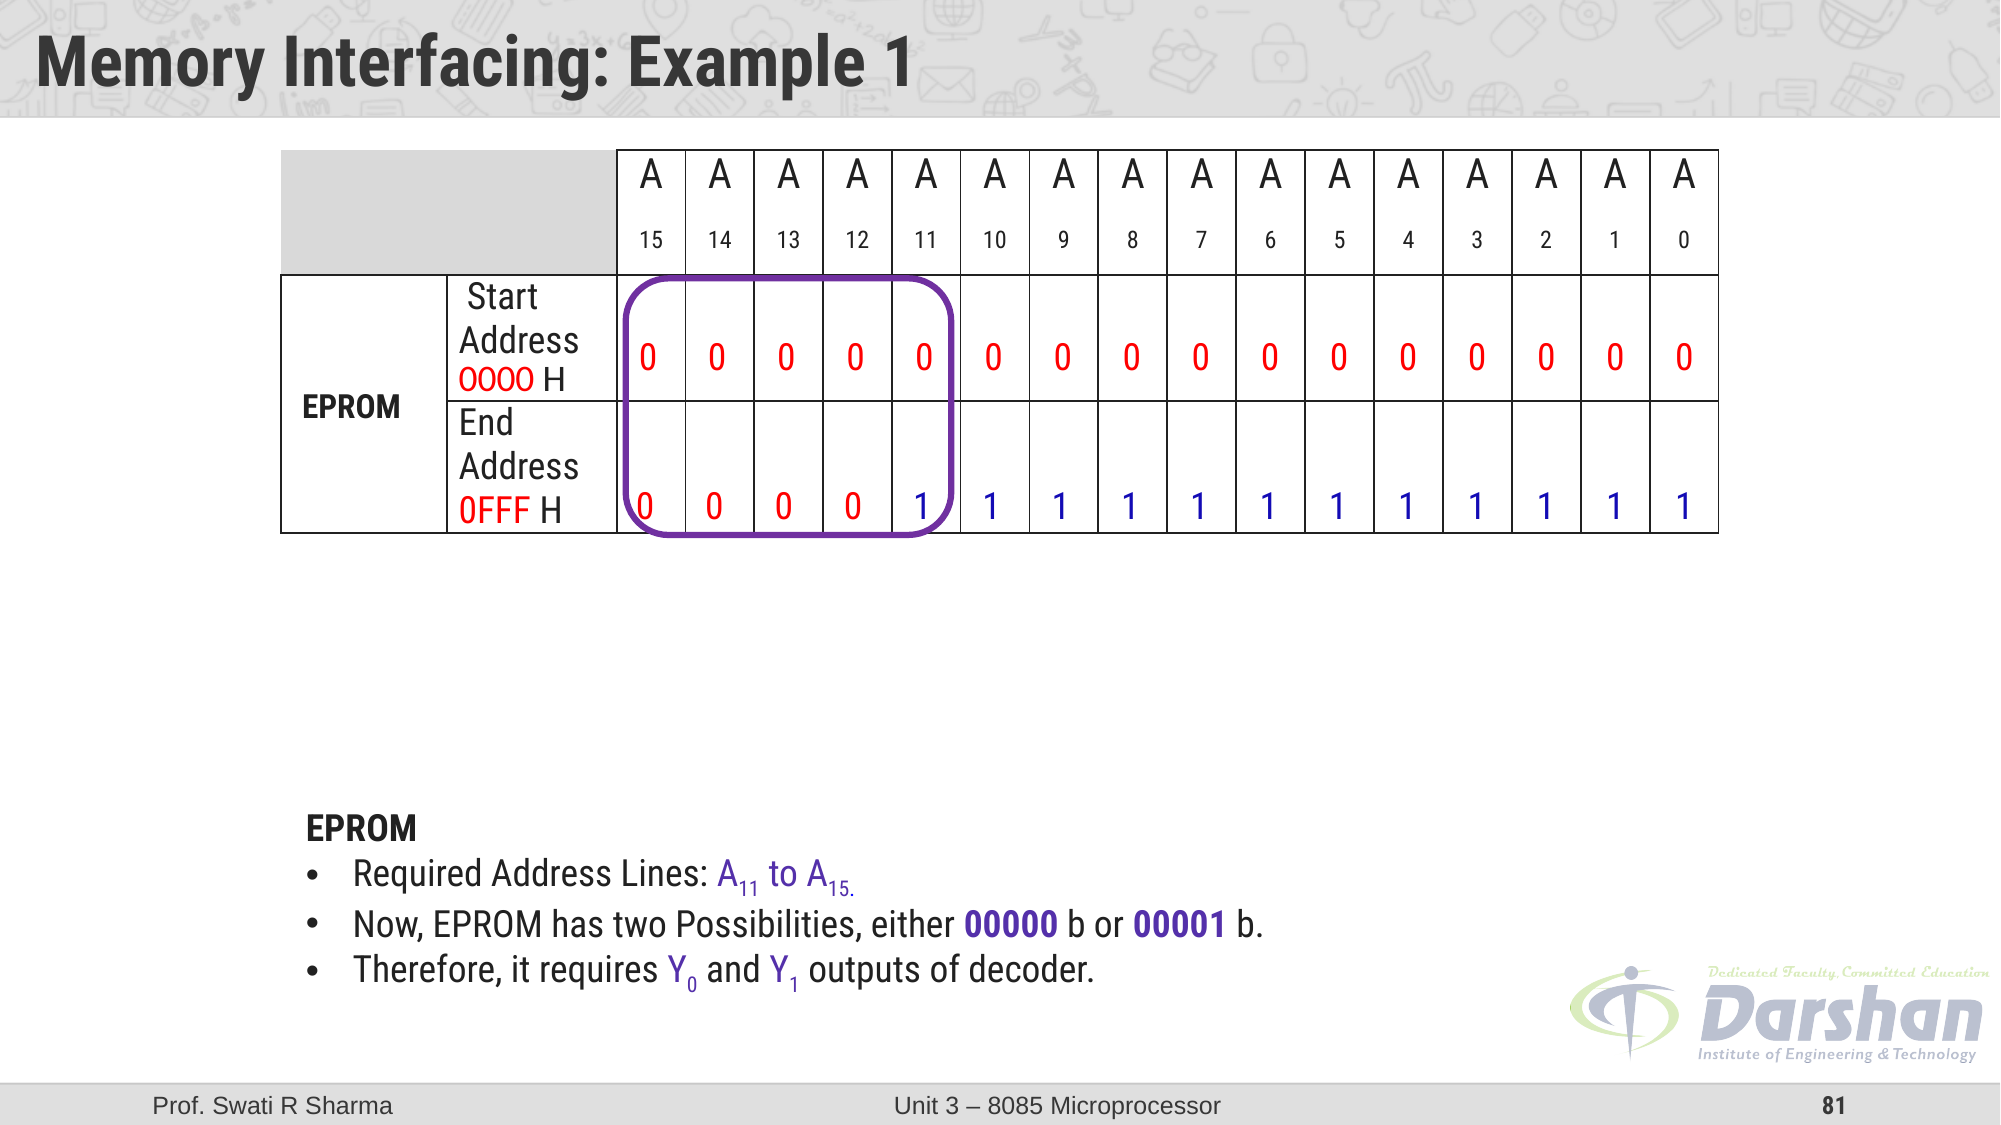

# Memory Interfacing: Example 1
|  |  | A 15 | A 14 | A 13 | A 12 | A 11 | A 10 | A 9 | A 8 | A 7 | A 6 | A 5 | A 4 | A 3 | A 2 | A 1 | A 0 |
| --- | --- | --- | --- | --- | --- | --- | --- | --- | --- | --- | --- | --- | --- | --- | --- | --- | --- |
| EPROM | Start Address 0000 H |  |  |  |  |  |  |  |  |  |  |  |  |  |  |  |  |
| --- | --- | --- | --- | --- | --- | --- | --- | --- | --- | --- | --- | --- | --- | --- | --- | --- | --- |
|  | End Address 0FFF H |  |  |  |  |  |  |  |  |  |  |  |  |  |  |  |  |

0
0
0
0
0
0
0
0
0
0
0
0
0
0
0
0
0
0
0
0
1
1
1
1
1
1
1
1
1
1
1
1
EPROM
Required Address Lines: A11 to A15.
Now, EPROM has two Possibilities, either 00000 b or 00001 b.
Therefore, it requires Y0 and Y1 outputs of decoder.